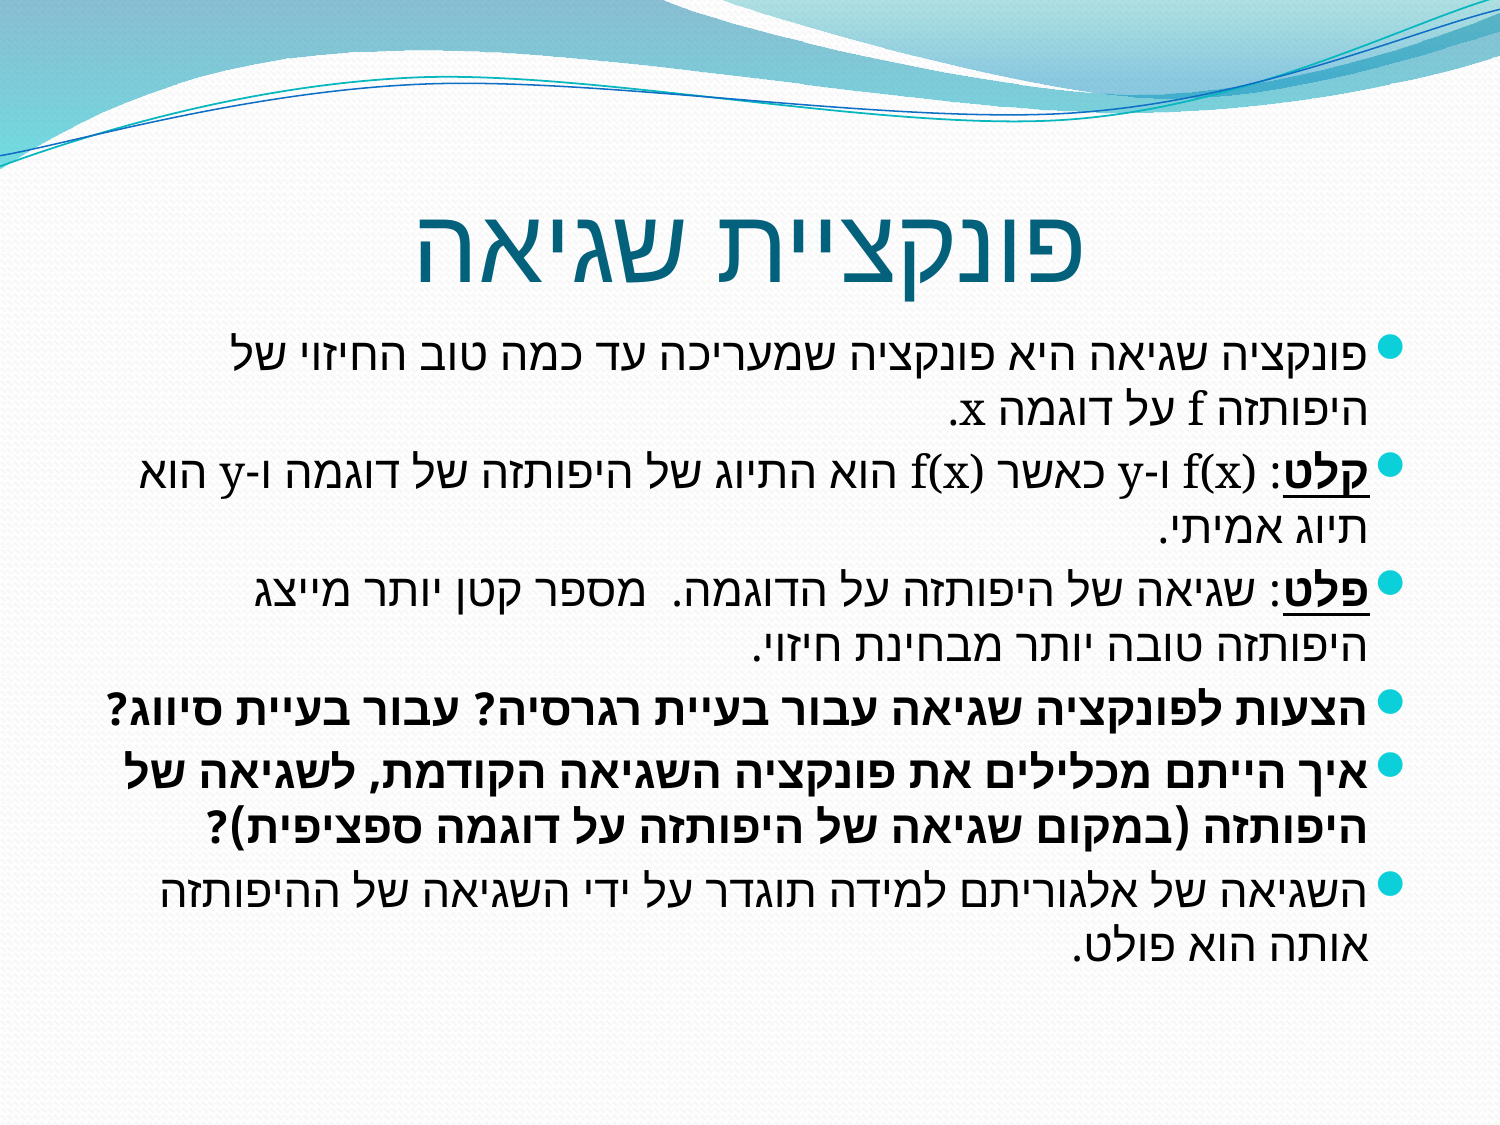

# פונקציית שגיאה
פונקציה שגיאה היא פונקציה שמעריכה עד כמה טוב החיזוי של היפותזה f על דוגמה x.
קלט: f(x) ו-y כאשר f(x) הוא התיוג של היפותזה של דוגמה ו-y הוא תיוג אמיתי.
פלט: שגיאה של היפותזה על הדוגמה.  מספר קטן יותר מייצג היפותזה טובה יותר מבחינת חיזוי.
הצעות לפונקציה שגיאה עבור בעיית רגרסיה? עבור בעיית סיווג?
איך הייתם מכלילים את פונקציה השגיאה הקודמת, לשגיאה של היפותזה (במקום שגיאה של היפותזה על דוגמה ספציפית)?
השגיאה של אלגוריתם למידה תוגדר על ידי השגיאה של ההיפותזה אותה הוא פולט.